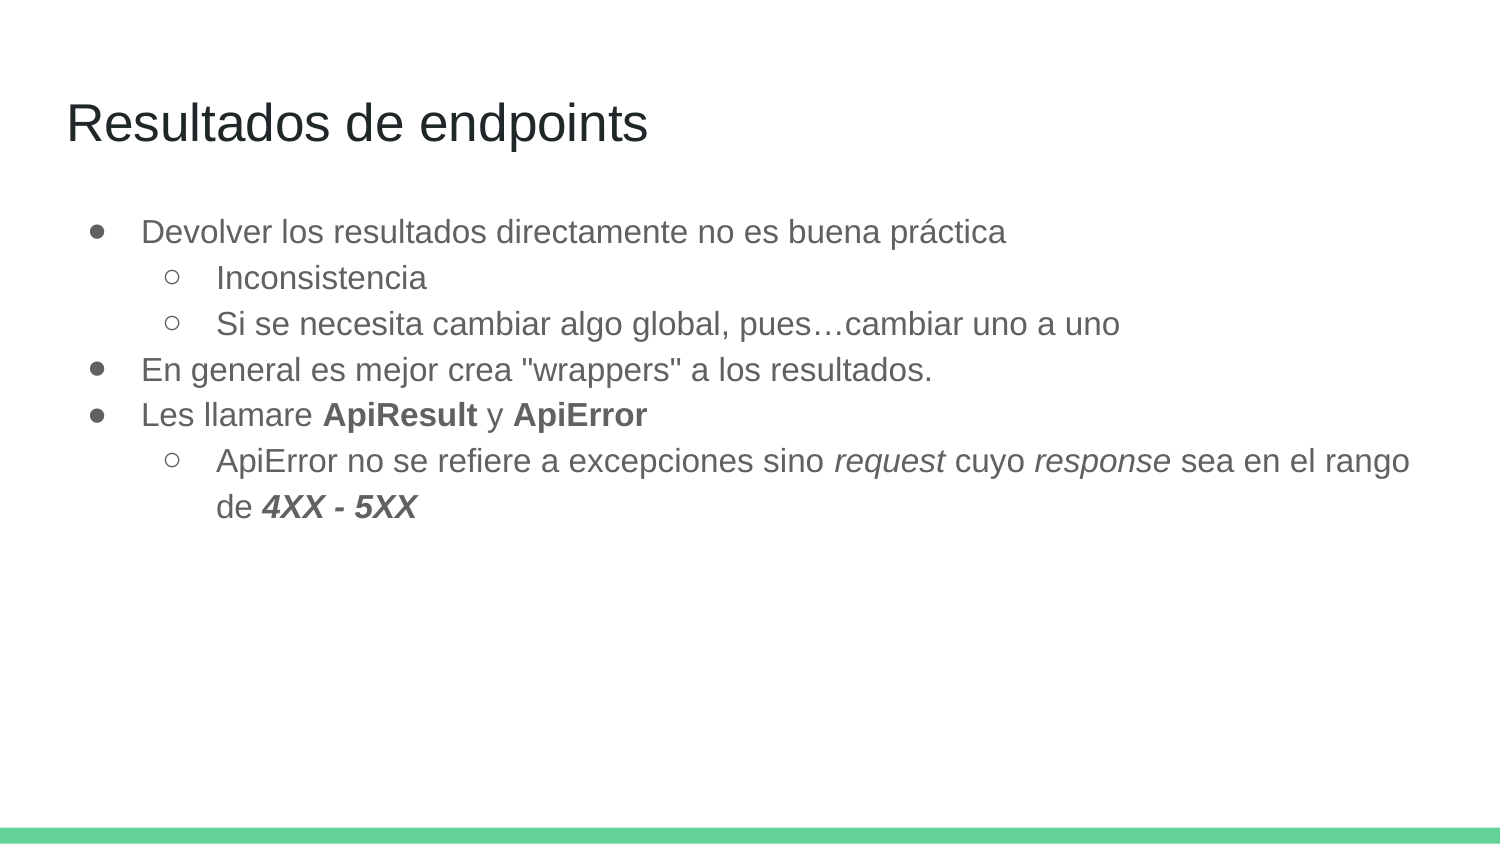

# Resultados de endpoints
Devolver los resultados directamente no es buena práctica
Inconsistencia
Si se necesita cambiar algo global, pues…cambiar uno a uno
En general es mejor crea "wrappers" a los resultados.
Les llamare ApiResult y ApiError
ApiError no se refiere a excepciones sino request cuyo response sea en el rango de 4XX - 5XX